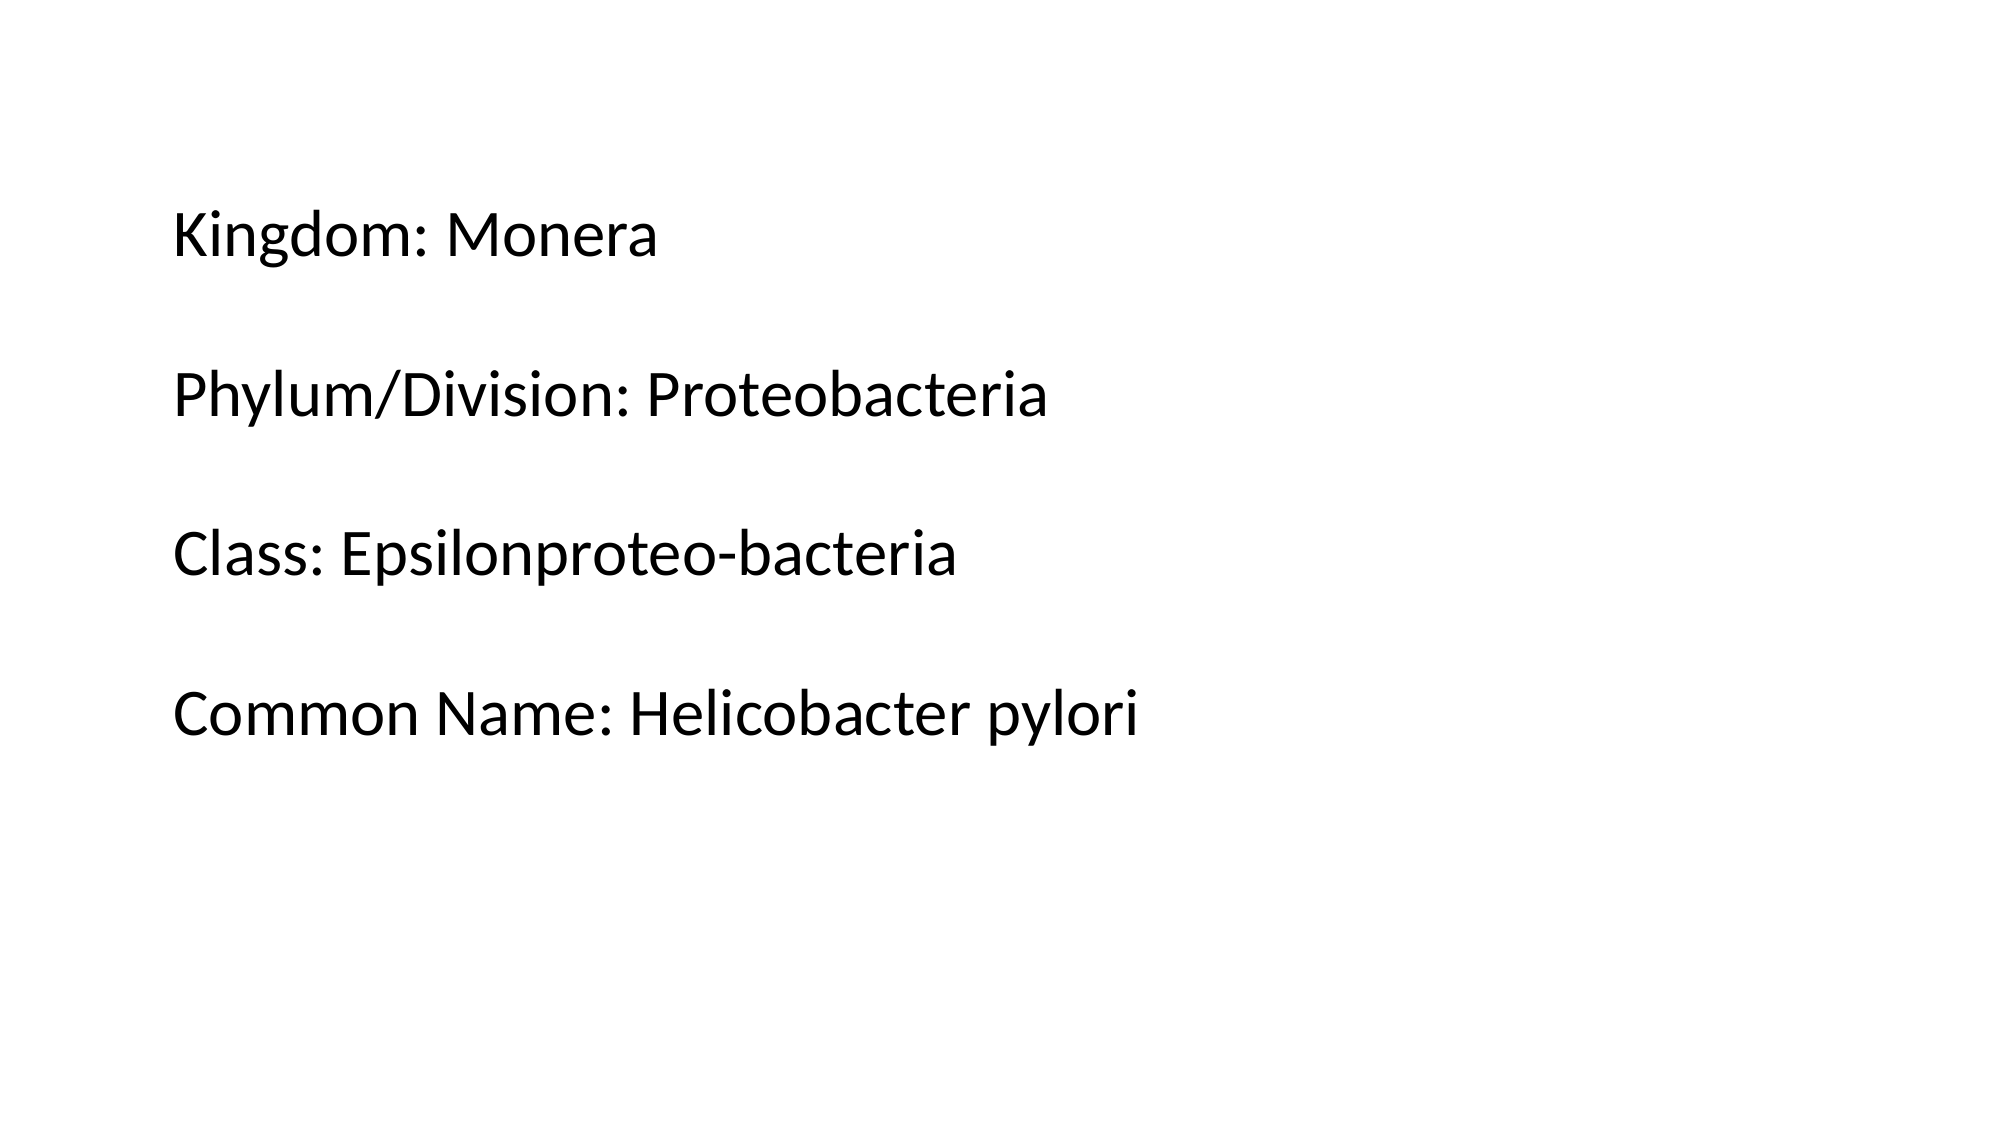

Kingdom: Monera

Phylum/Division: Proteobacteria

Class: Epsilonproteo-bacteria

Common Name: Helicobacter pylori